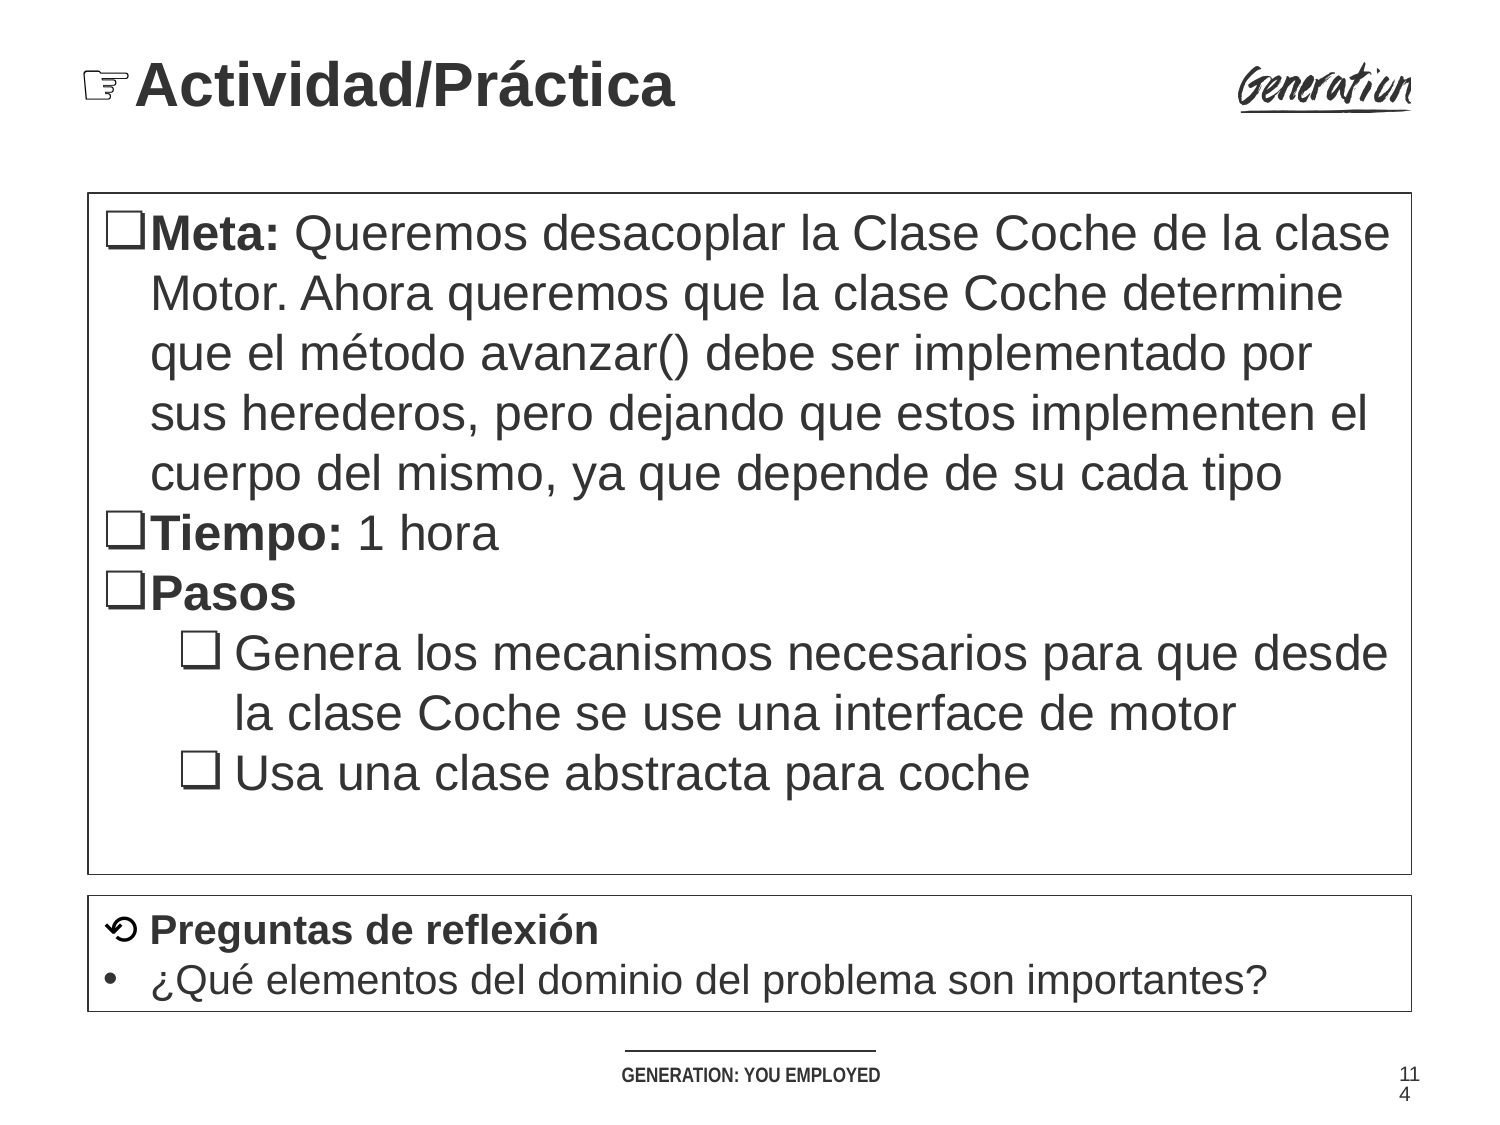

# ☞Actividad/Práctica
Meta: Queremos desacoplar la Clase Coche de la clase Motor. Ahora queremos que la clase Coche determine que el método avanzar() debe ser implementado por sus herederos, pero dejando que estos implementen el cuerpo del mismo, ya que depende de su cada tipo
Tiempo: 1 hora
Pasos
Genera los mecanismos necesarios para que desde la clase Coche se use una interface de motor
Usa una clase abstracta para coche
⟲ Preguntas de reflexión
¿Qué elementos del dominio del problema son importantes?